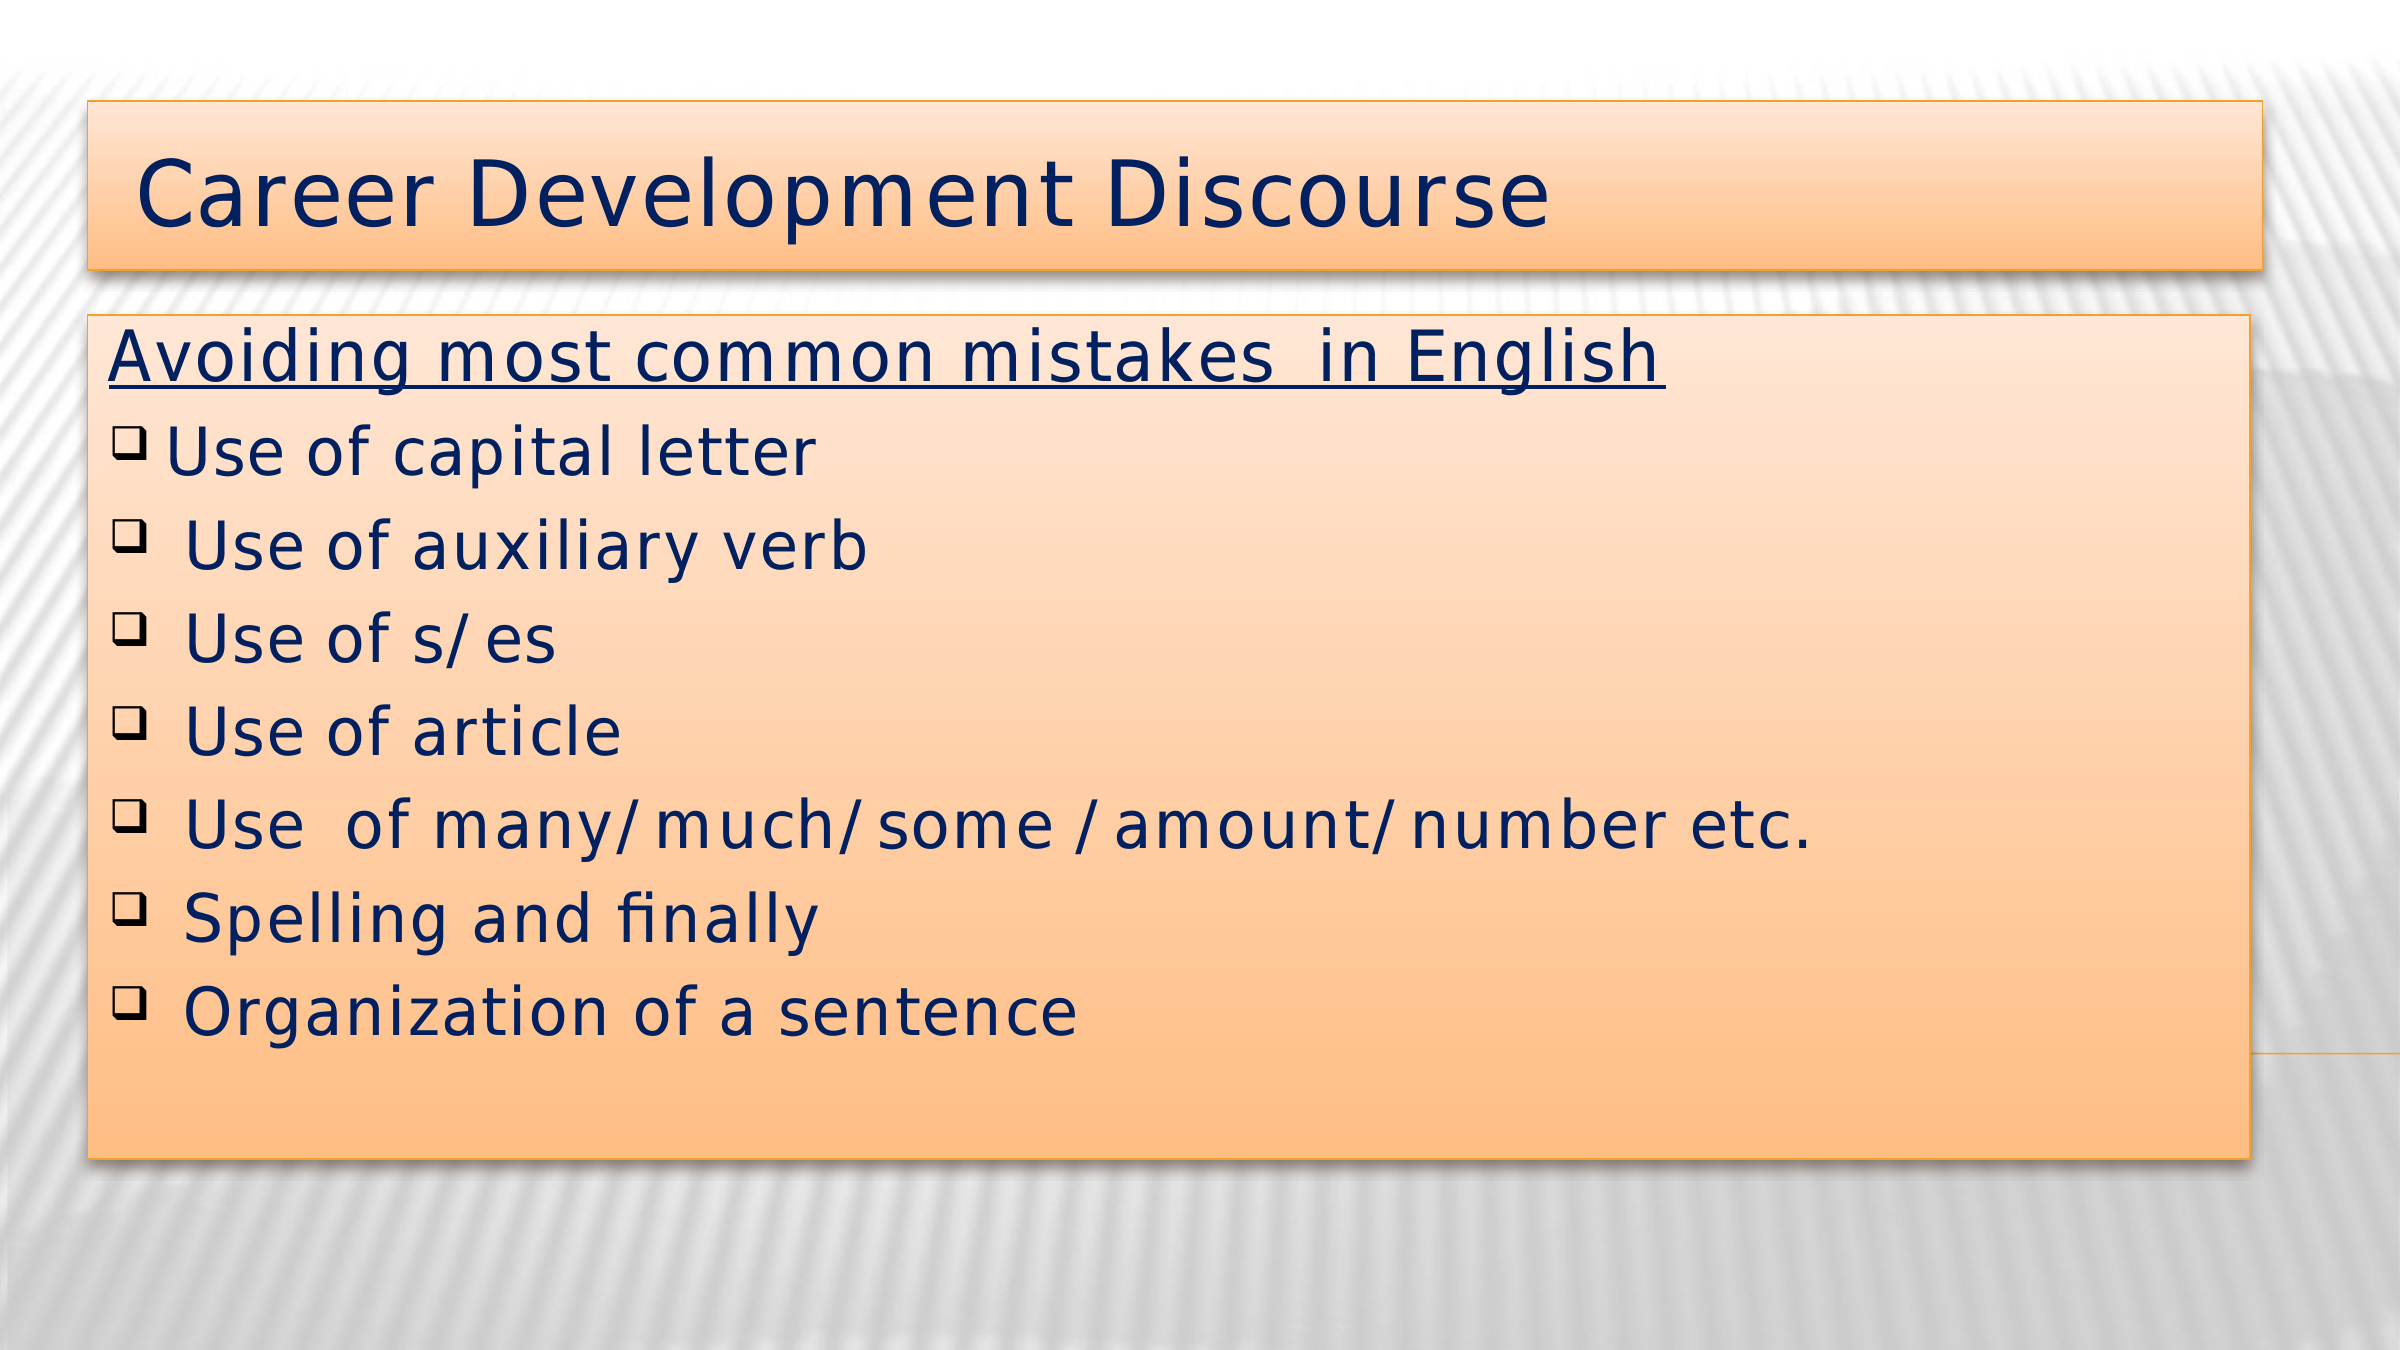

Career Development Discourse
Avoiding most common mistakes  in English
Use of capital letter
 Use of auxiliary verb
 Use of s/es
 Use of article
 Use  of many/much/some /amount/number etc.
 Spelling and finally
 Organization of a sentence